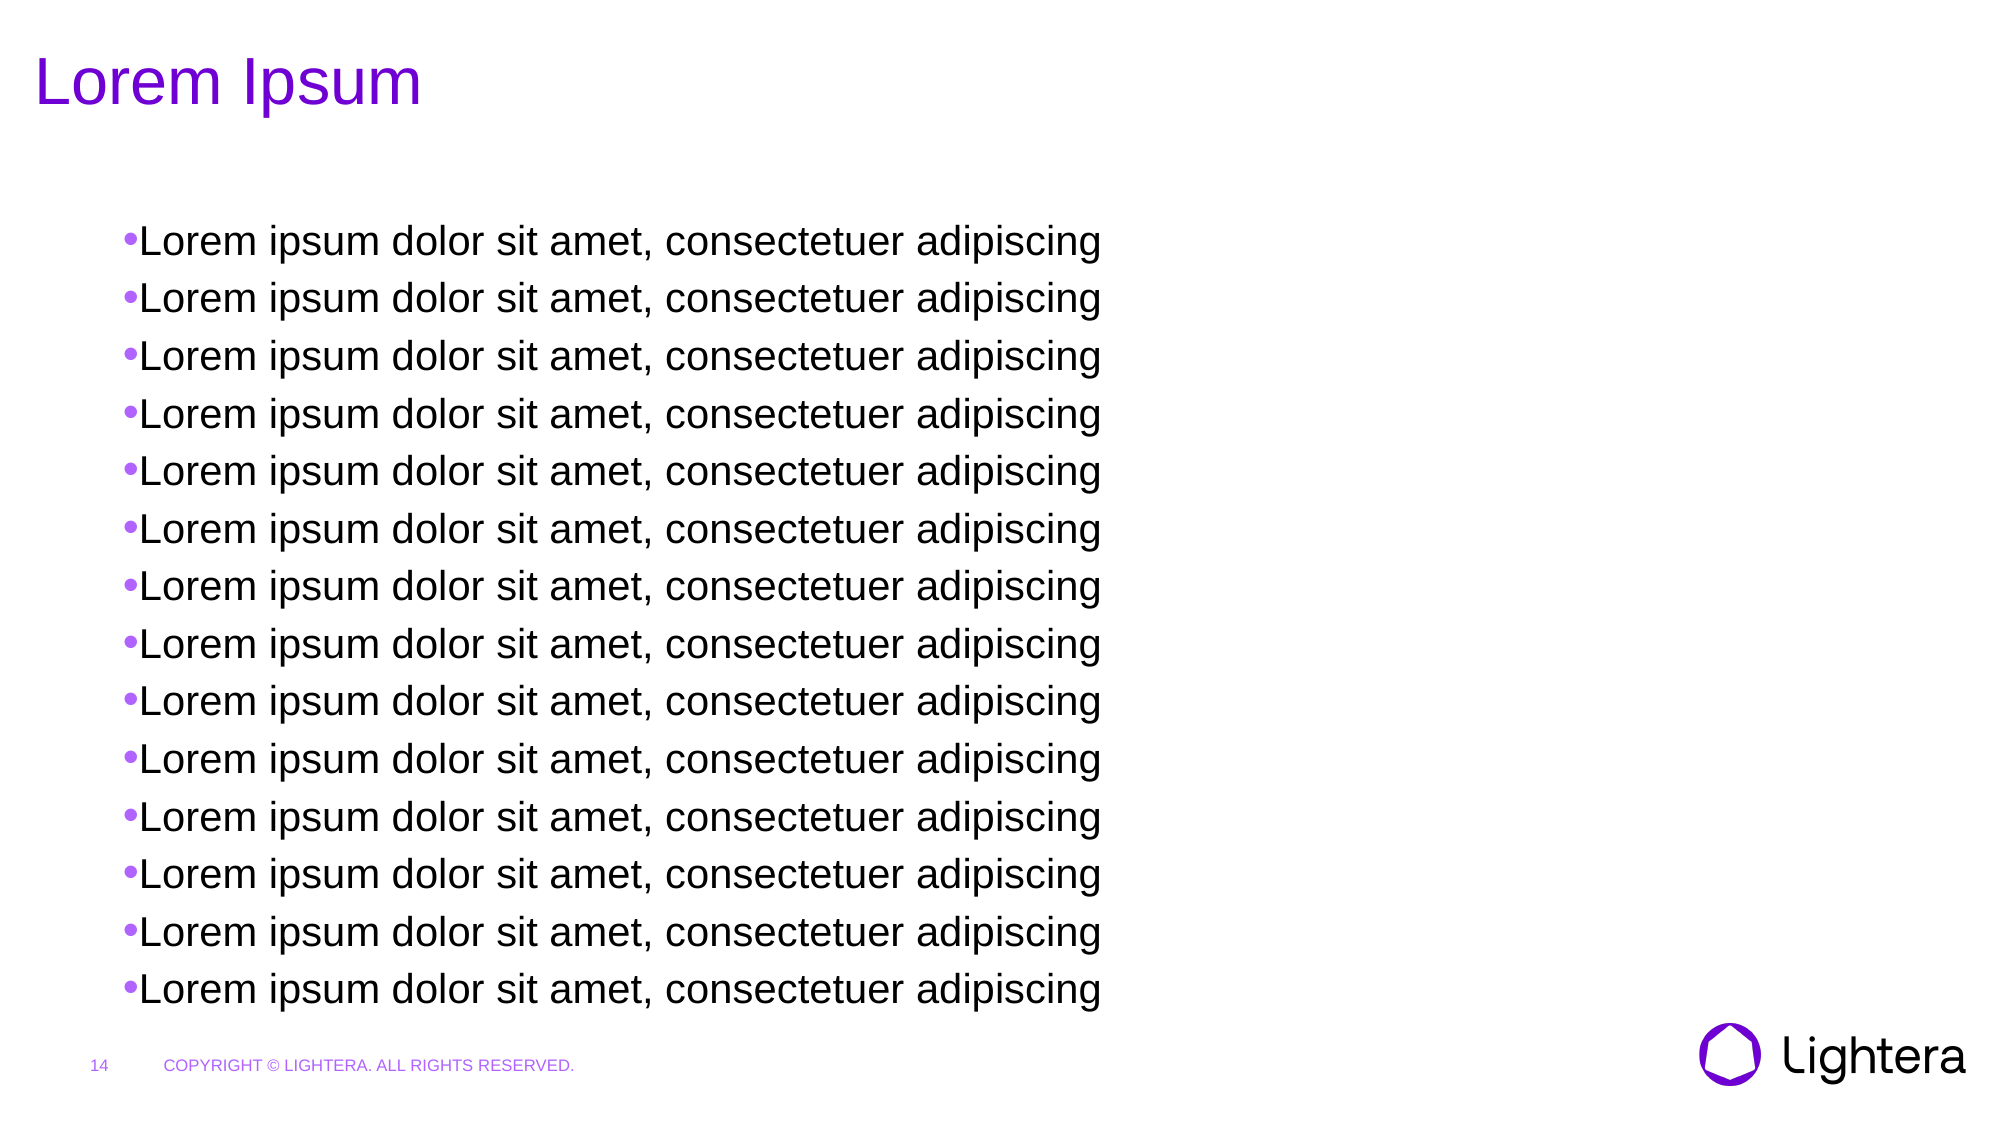

Lorem Ipsum
Lorem ipsum dolor sit amet, consectetuer adipiscing
Lorem ipsum dolor sit amet, consectetuer adipiscing
Lorem ipsum dolor sit amet, consectetuer adipiscing
Lorem ipsum dolor sit amet, consectetuer adipiscing
Lorem ipsum dolor sit amet, consectetuer adipiscing
Lorem ipsum dolor sit amet, consectetuer adipiscing
Lorem ipsum dolor sit amet, consectetuer adipiscing
Lorem ipsum dolor sit amet, consectetuer adipiscing
Lorem ipsum dolor sit amet, consectetuer adipiscing
Lorem ipsum dolor sit amet, consectetuer adipiscing
Lorem ipsum dolor sit amet, consectetuer adipiscing
Lorem ipsum dolor sit amet, consectetuer adipiscing
Lorem ipsum dolor sit amet, consectetuer adipiscing
Lorem ipsum dolor sit amet, consectetuer adipiscing